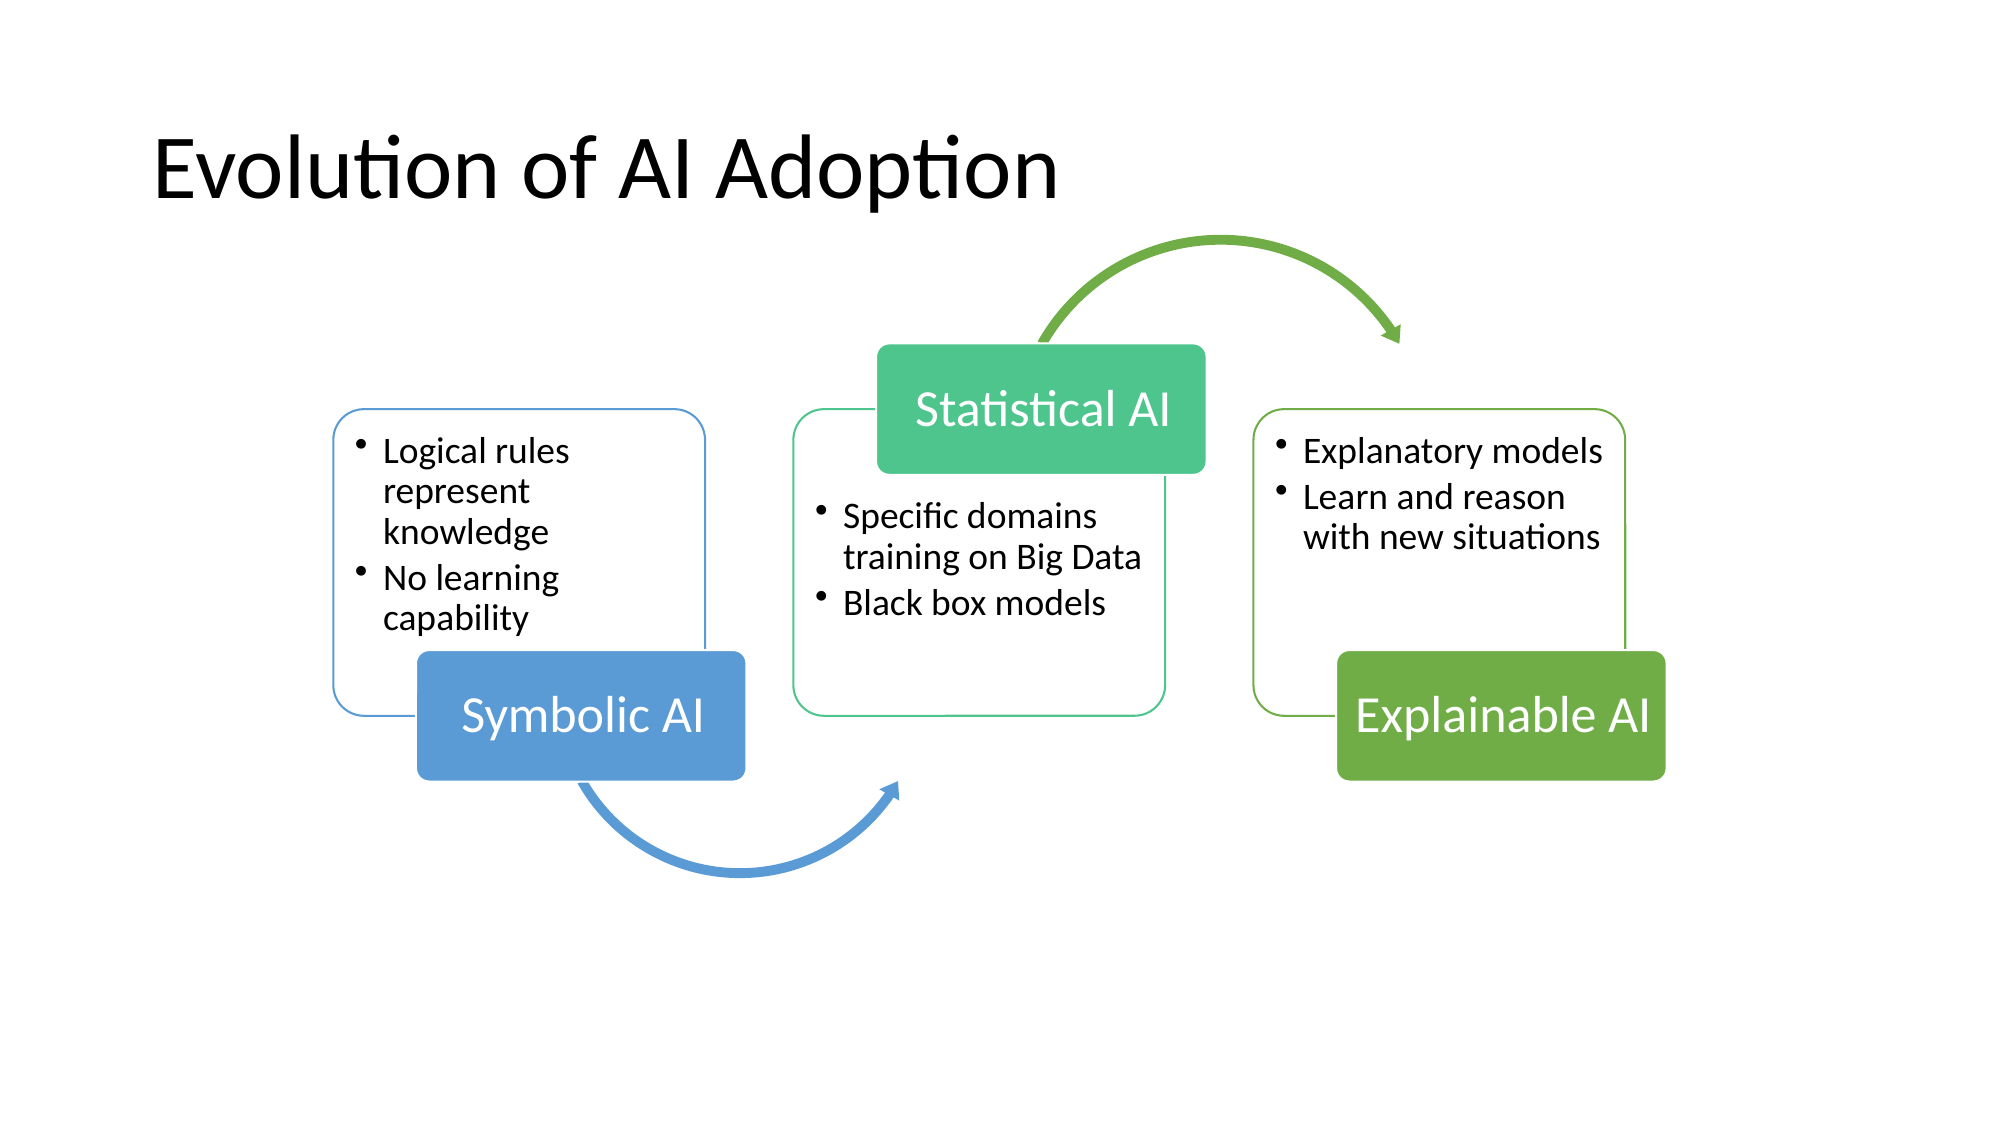

# Evolution of AI Adoption
Logical rules represent knowledge
No learning capability
Symbolic AI
Specific domains training on Big Data
Black box models
Statistical AI
Explanatory models
Learn and reason with new situations
Explainable AI